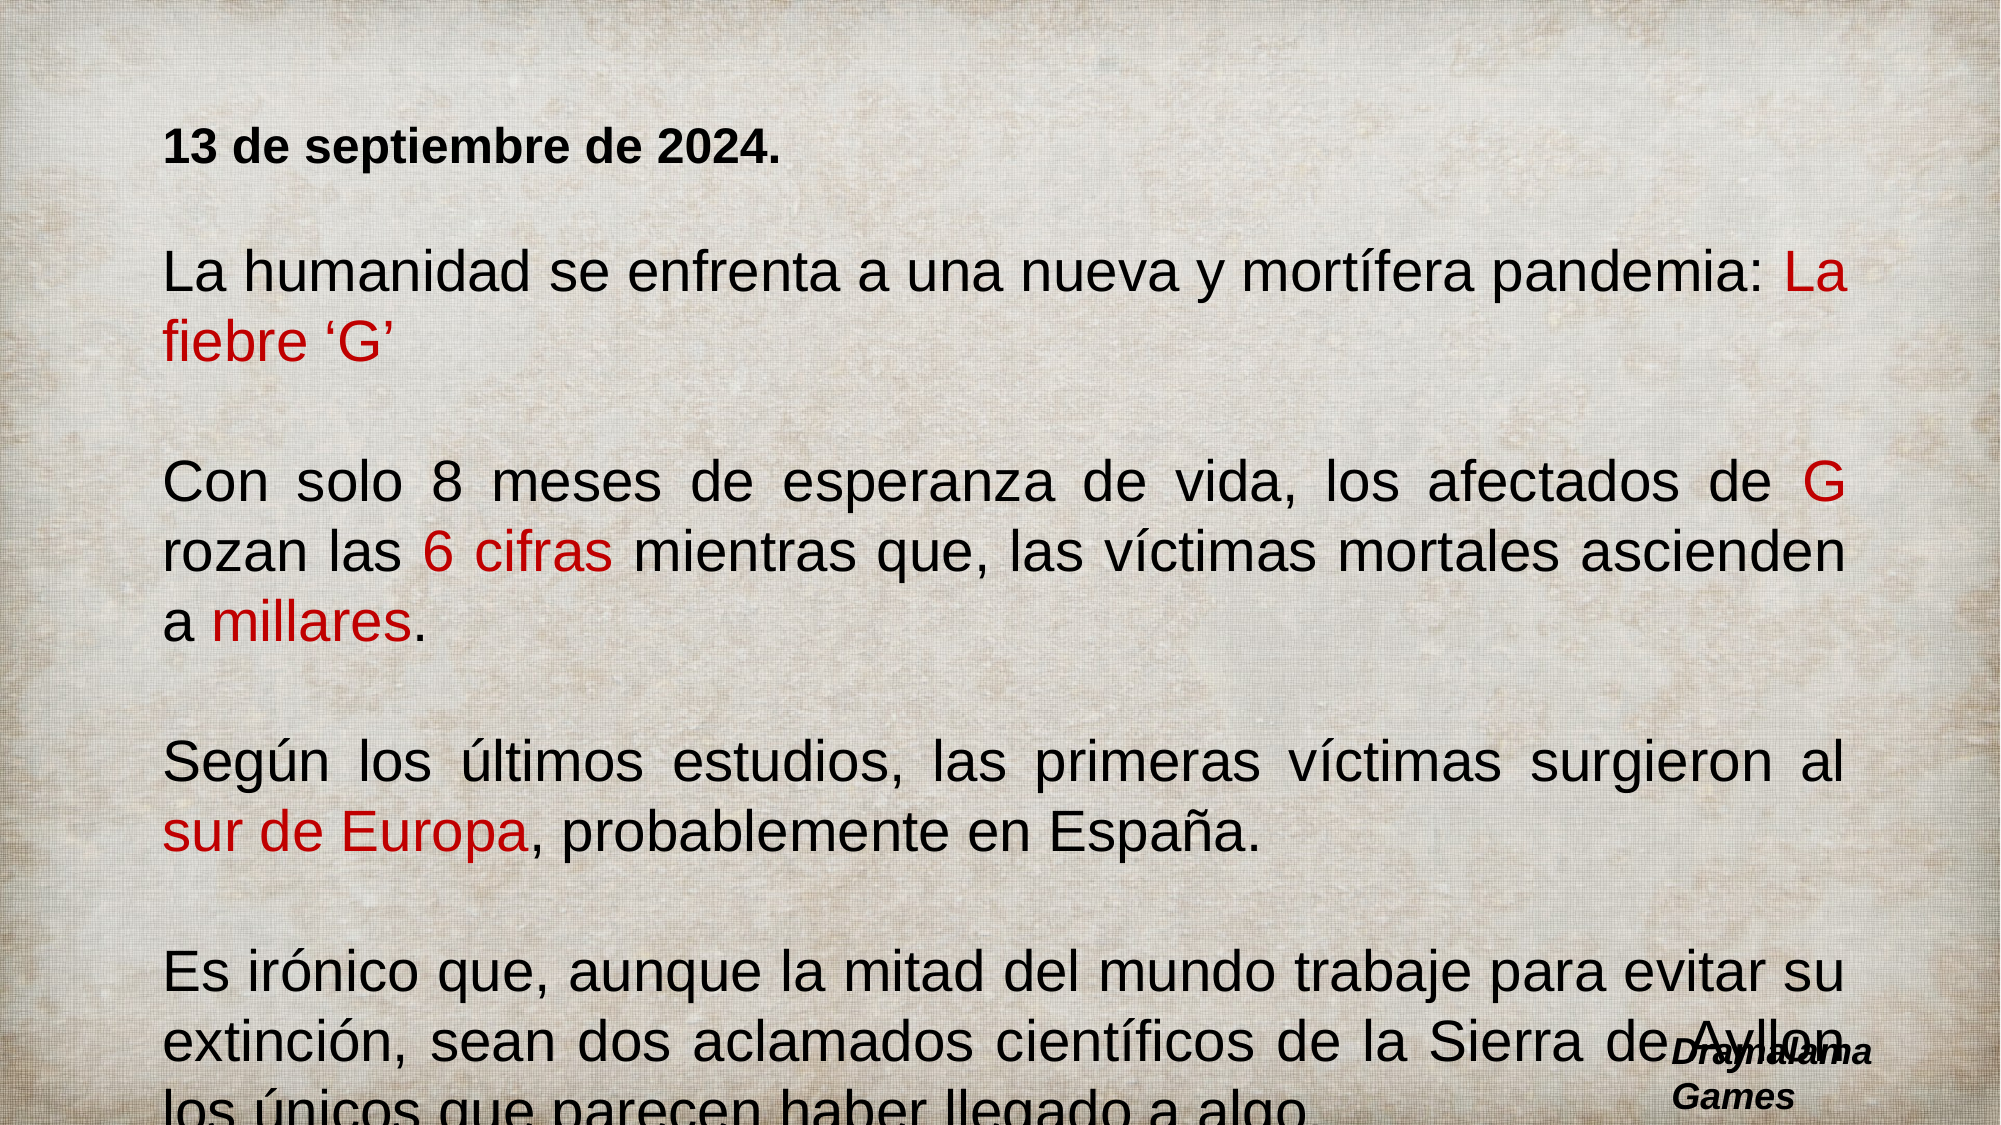

13 de septiembre de 2024.

La humanidad se enfrenta a una nueva y mortífera pandemia: La fiebre ‘G’

Con solo 8 meses de esperanza de vida, los afectados de G rozan las 6 cifras mientras que, las víctimas mortales ascienden a millares.

Según los últimos estudios, las primeras víctimas surgieron al sur de Europa, probablemente en España.

Es irónico que, aunque la mitad del mundo trabaje para evitar su extinción, sean dos aclamados científicos de la Sierra de Ayllon los únicos que parecen haber llegado a algo.
Dramalama Games